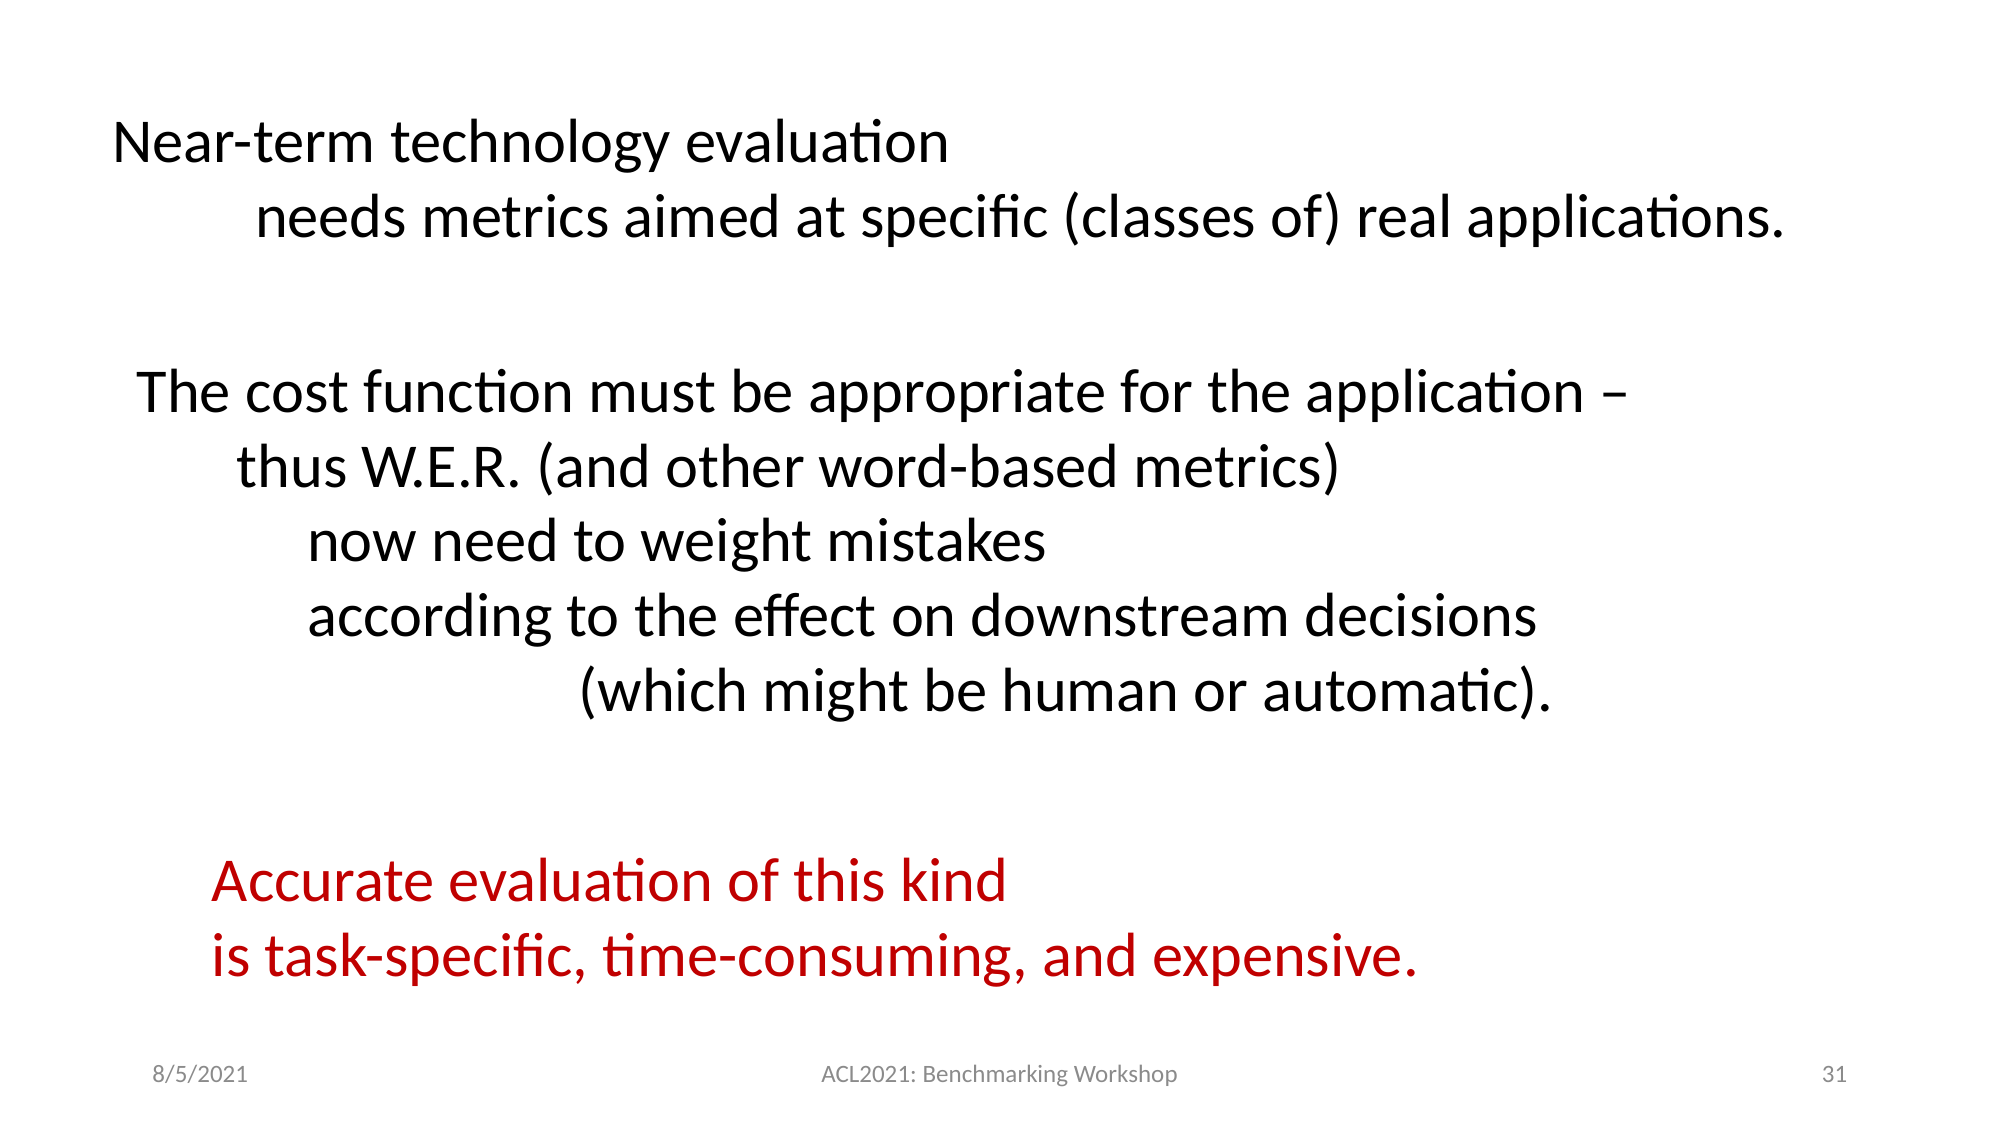

Near-term technology evaluation
          needs metrics aimed at specific (classes of) real applications.
The cost function must be appropriate for the application –
       thus W.E.R. (and other word-based metrics)
            now need to weight mistakes
            according to the effect on downstream decisions
                               (which might be human or automatic).

Accurate evaluation of this kind
is task-specific, time-consuming, and expensive.
8/5/2021
ACL2021: Benchmarking Workshop
31